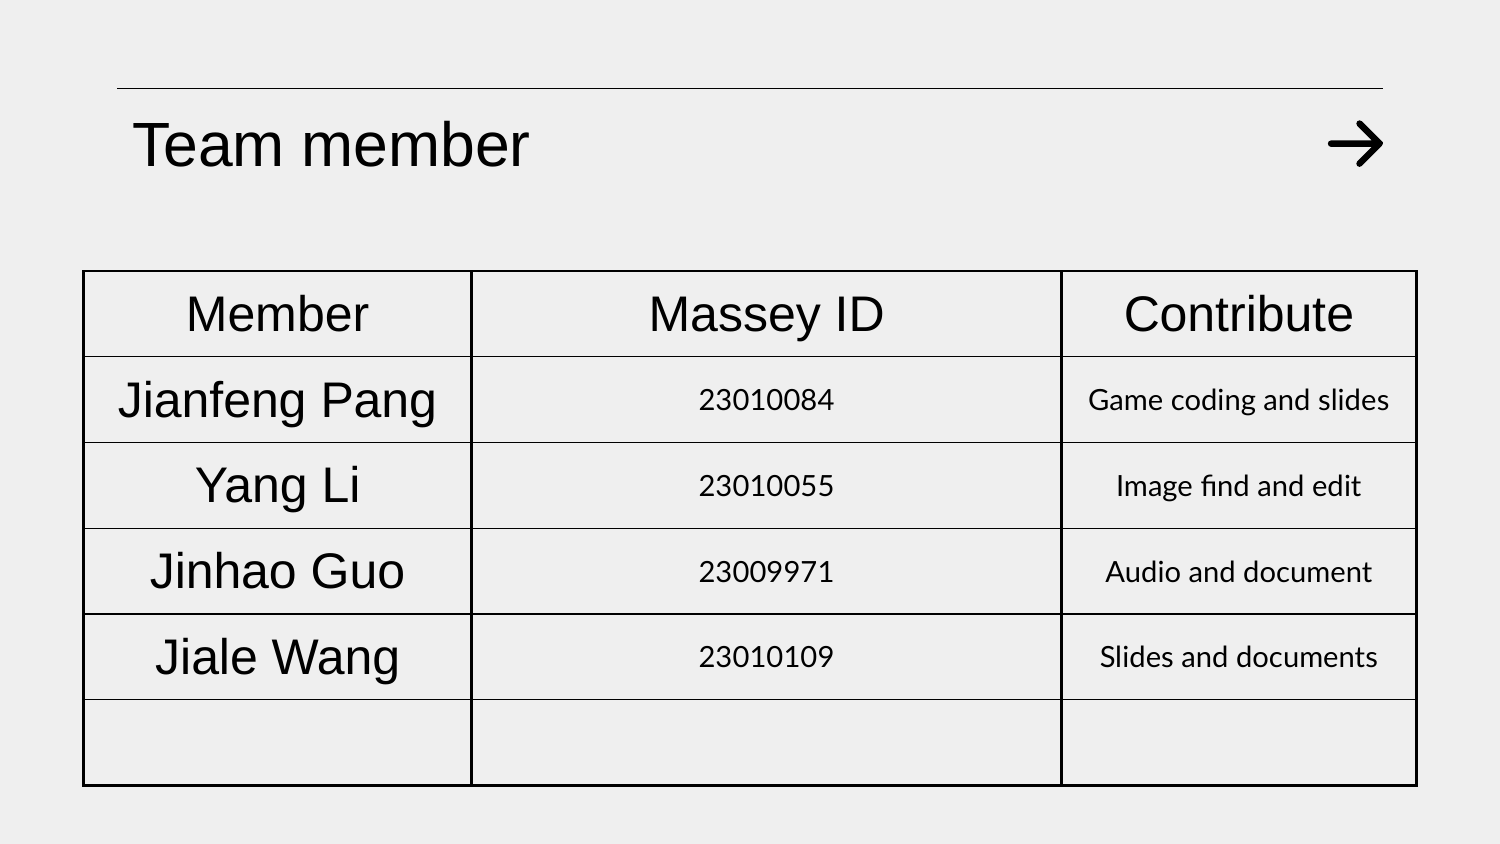

# Team member

| Member | Massey ID | Contribute |
| --- | --- | --- |
| Jianfeng Pang | 23010084 | Game coding and slides |
| Yang Li | 23010055 | Image find and edit |
| Jinhao Guo | 23009971 | Audio and document |
| Jiale Wang | 23010109 | Slides and documents |
|  |  |  |